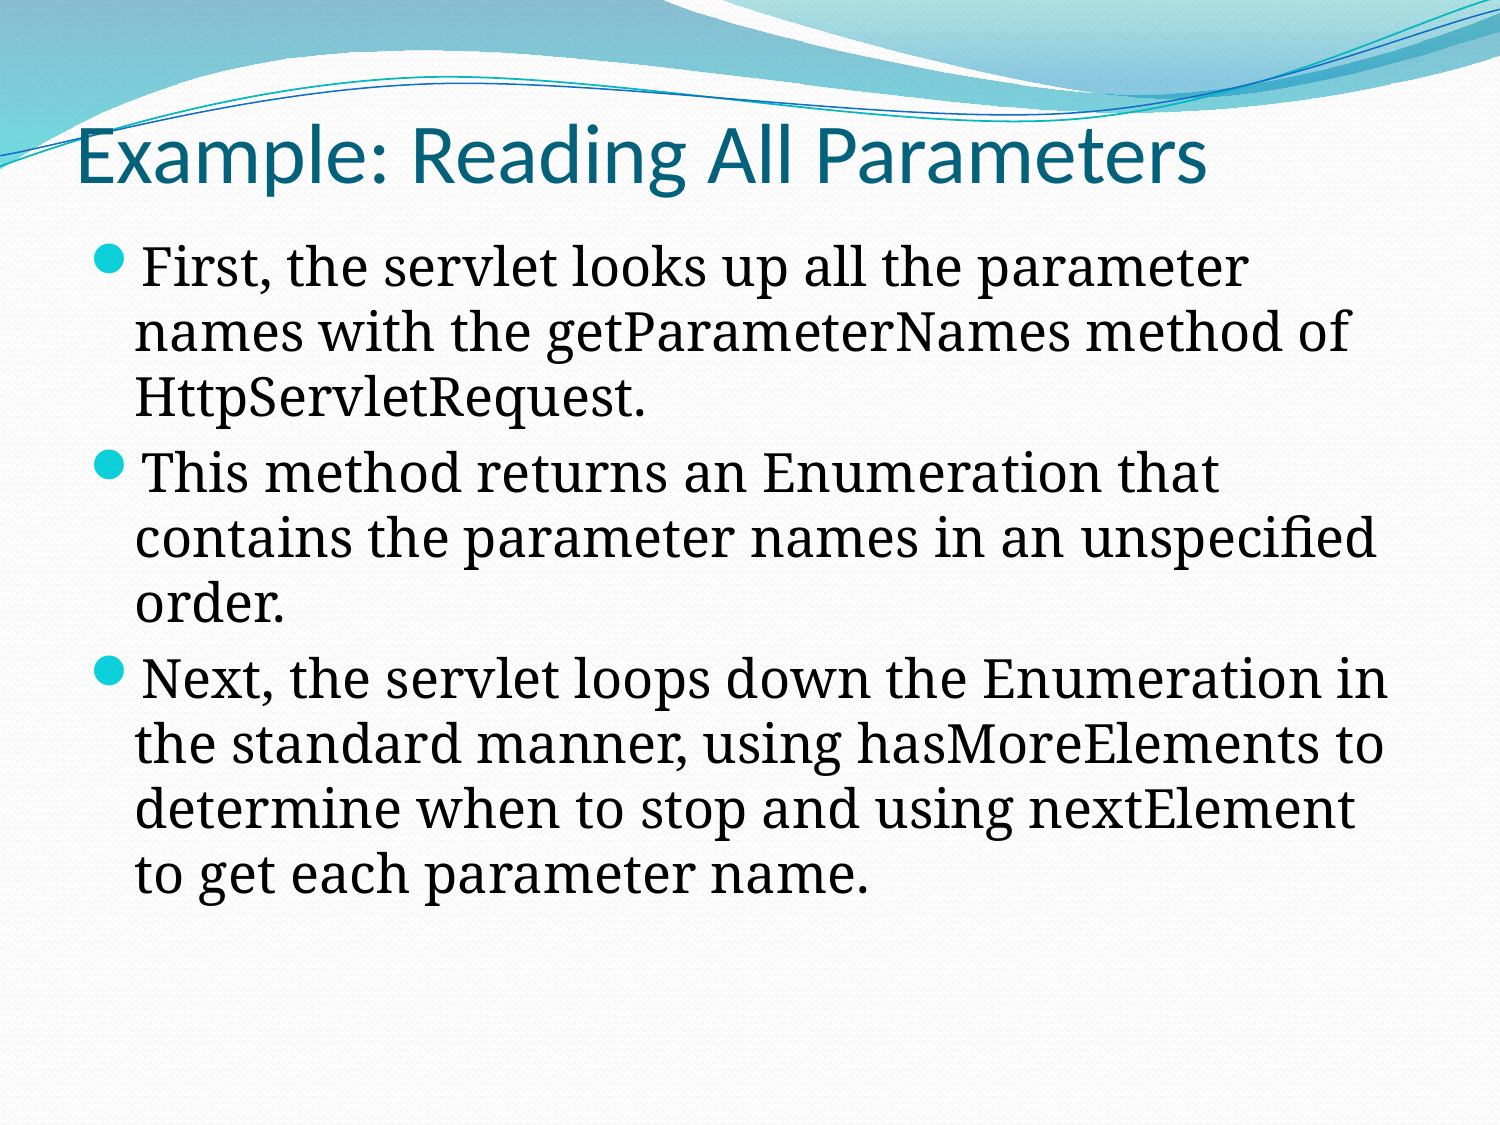

# Example: Reading All Parameters
First, the servlet looks up all the parameter names with the getParameterNames method of HttpServletRequest.
This method returns an Enumeration that contains the parameter names in an unspecified order.
Next, the servlet loops down the Enumeration in the standard manner, using hasMoreElements to determine when to stop and using nextElement to get each parameter name.